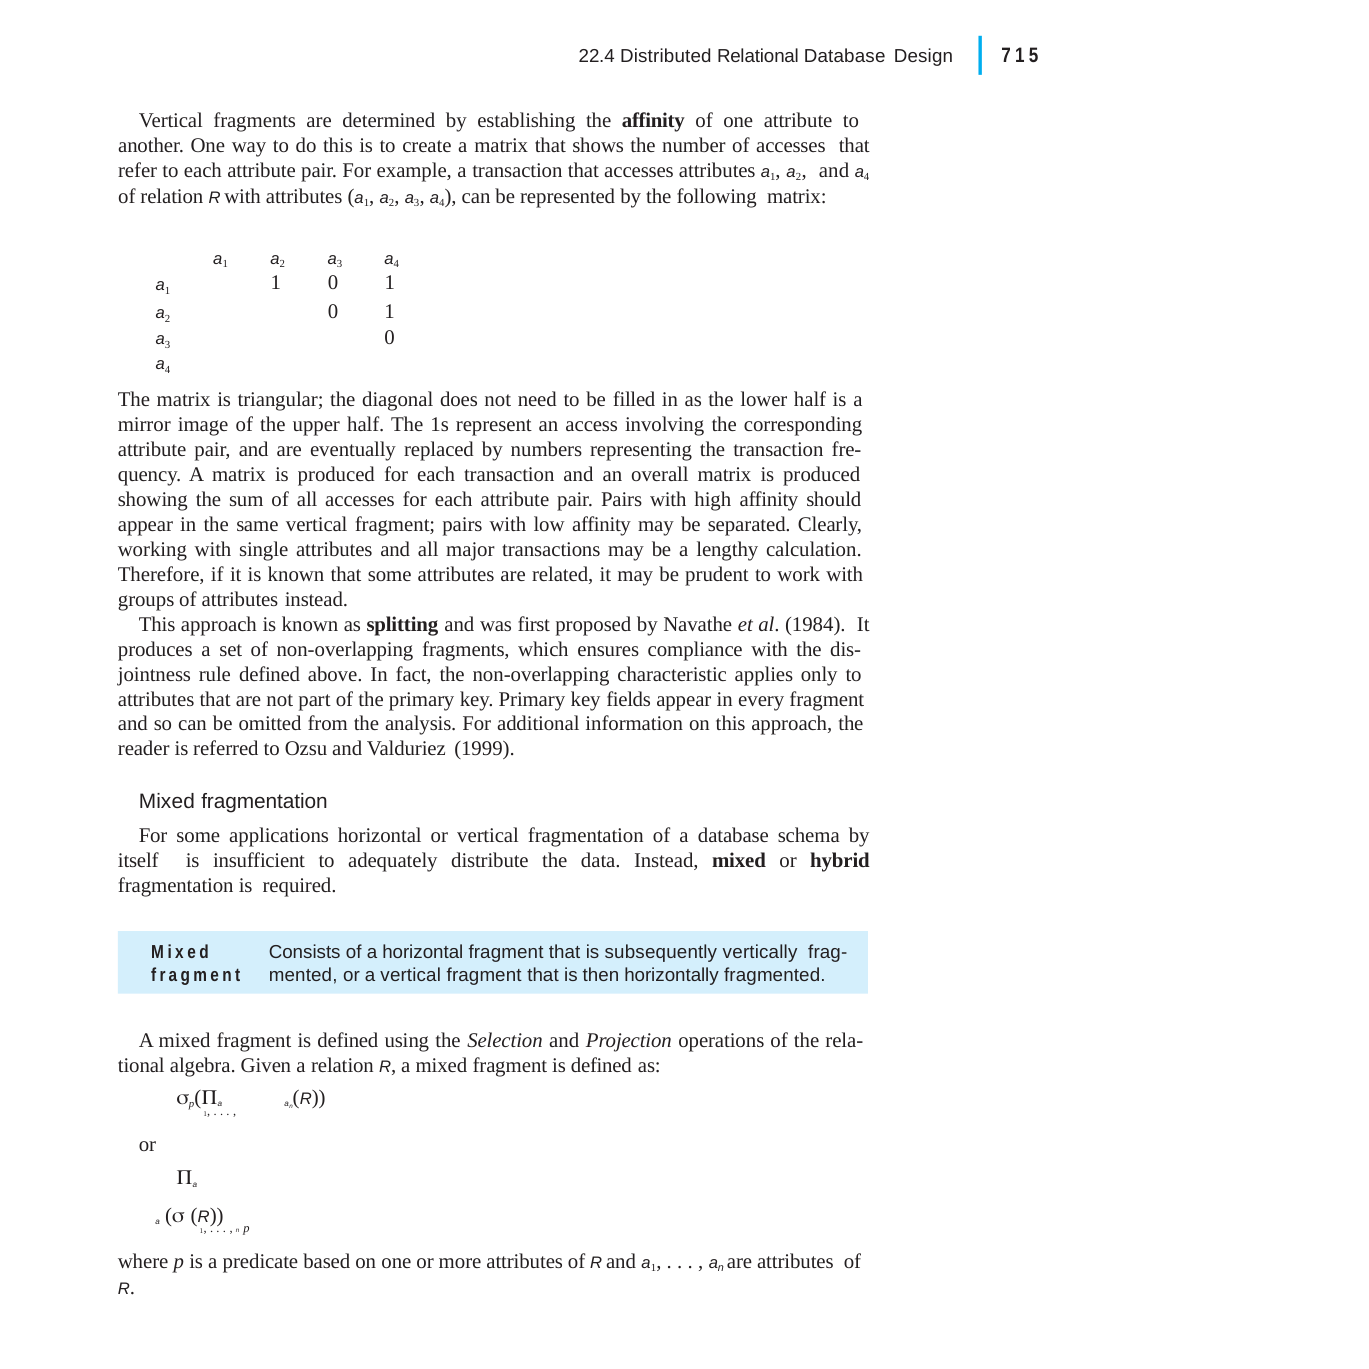

|
715
22.4 Distributed Relational Database Design
Vertical fragments are determined by establishing the affinity of one attribute to  another. One way to do this is to create a matrix that shows the number of accesses  that refer to each attribute pair. For example, a transaction that accesses attributes a1, a2,  and a4 of relation R with attributes (a1, a2, a3, a4), can be represented by the following  matrix:
| a1 | a1 | a2 1 | a3 0 | a4 1 |
| --- | --- | --- | --- | --- |
| a2 |  |  | 0 | 1 |
| a3 |  |  |  | 0 |
| a4 |  |  |  |  |
The matrix is triangular; the diagonal does not need to be filled in as the lower half is a  mirror image of the upper half. The 1s represent an access involving the corresponding  attribute pair, and are eventually replaced by numbers representing the transaction fre-  quency. A matrix is produced for each transaction and an overall matrix is produced  showing the sum of all accesses for each attribute pair. Pairs with high affinity should  appear in the same vertical fragment; pairs with low affinity may be separated. Clearly,  working with single attributes and all major transactions may be a lengthy calculation.  Therefore, if it is known that some attributes are related, it may be prudent to work with  groups of attributes instead.
This approach is known as splitting and was first proposed by Navathe et al. (1984).  It produces a set of non-overlapping fragments, which ensures compliance with the dis-  jointness rule defined above. In fact, the non-overlapping characteristic applies only to  attributes that are not part of the primary key. Primary key fields appear in every fragment  and so can be omitted from the analysis. For additional information on this approach, the  reader is referred to Ozsu and Valduriez (1999).

Mixed fragmentation
For some applications horizontal or vertical fragmentation of a database schema by itself  is insufficient to adequately distribute the data. Instead, mixed or hybrid fragmentation is  required.

Mixed	Consists of a horizontal fragment that is subsequently vertically frag-
fragment	mented, or a vertical fragment that is then horizontally fragmented.

A mixed fragment is defined using the Selection and Projection operations of the rela-  tional algebra. Given a relation R, a mixed fragment is defined as:
σp(Πa	an(R))
1, . . . ,
or
Πa	a  (σ (R))
1, . . . , n p
where p is a predicate based on one or more attributes of R and a1, . . . , an are attributes  of R.